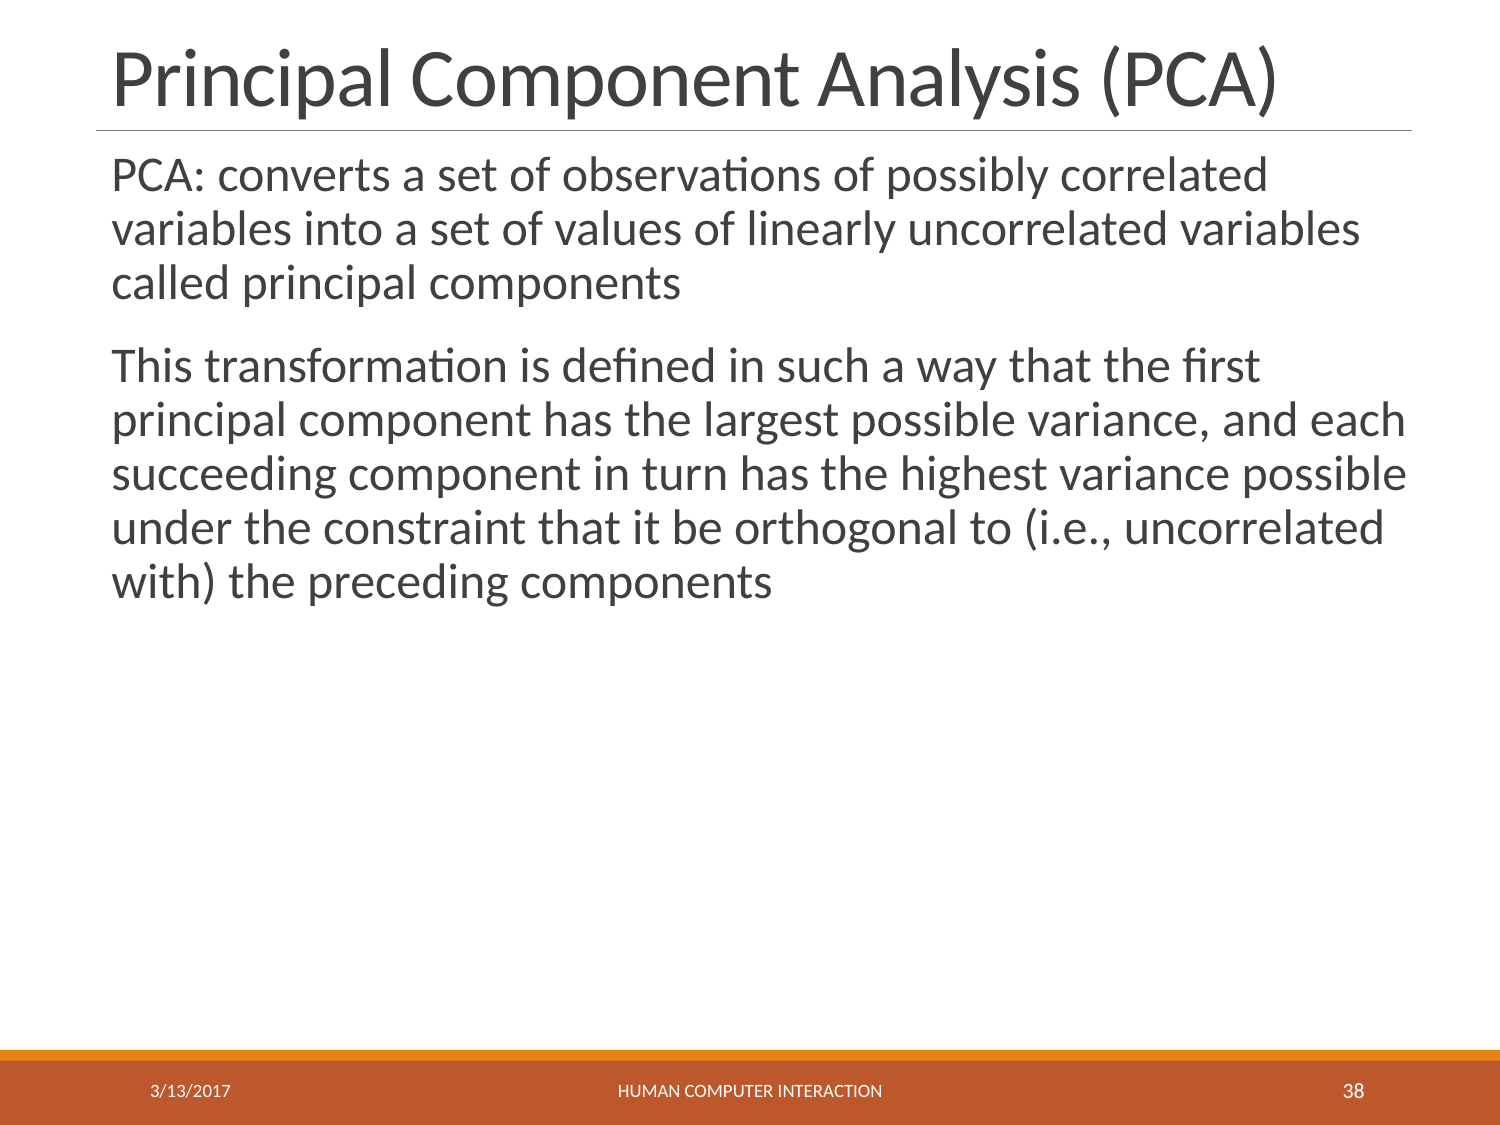

# Principal Component Analysis (PCA)
PCA: converts a set of observations of possibly correlated variables into a set of values of linearly uncorrelated variables called principal components
This transformation is defined in such a way that the first principal component has the largest possible variance, and each succeeding component in turn has the highest variance possible under the constraint that it be orthogonal to (i.e., uncorrelated with) the preceding components

3/13/2017
HUMAN COMPUTER INTERACTION
38